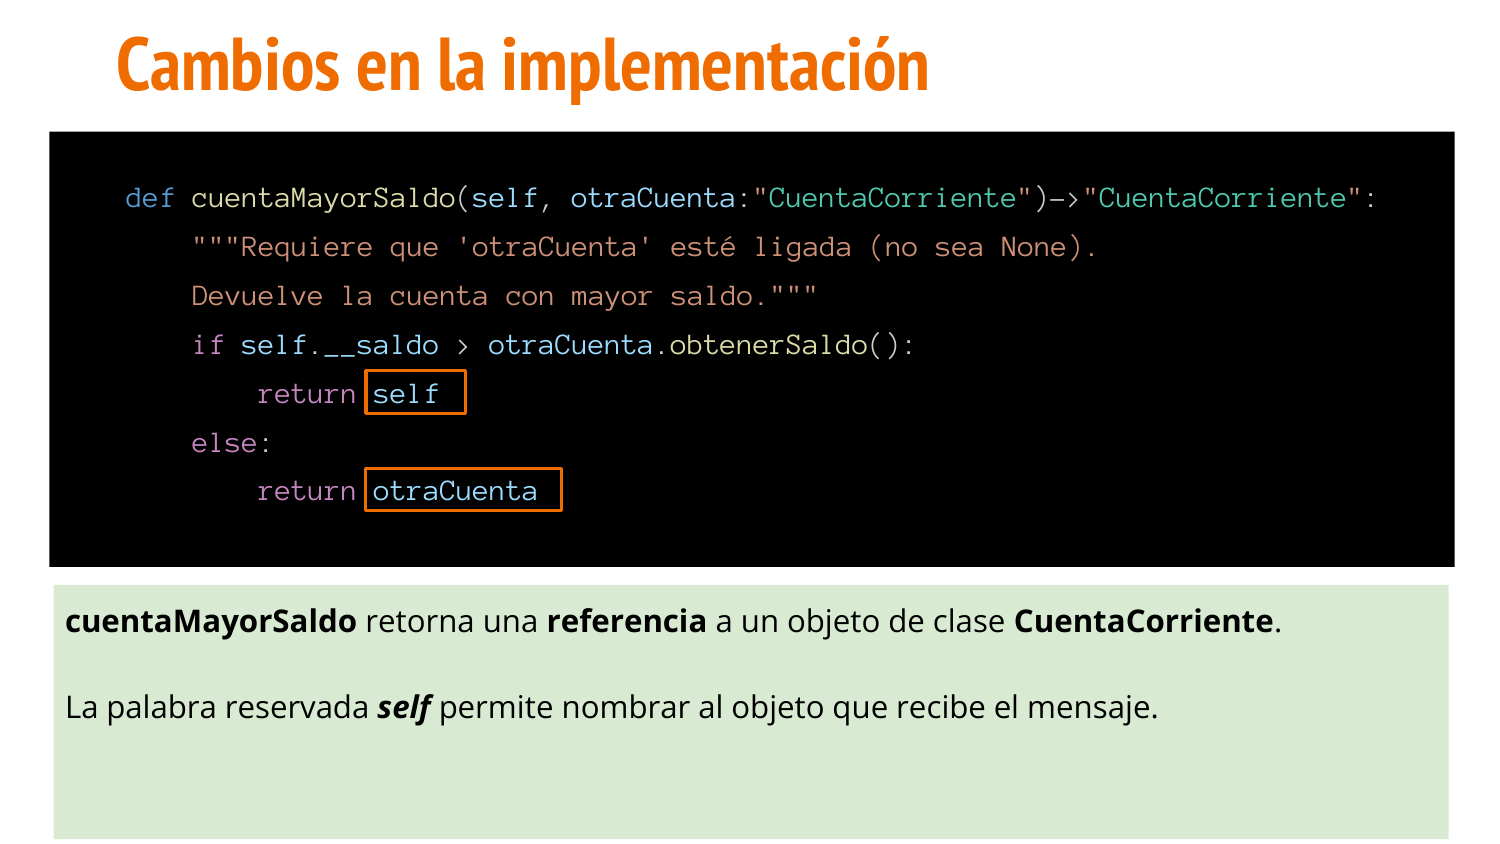

# Cambios en la implementación

    def cuentaMayorSaldo(self, otraCuenta:"CuentaCorriente")->"CuentaCorriente":
        """Requiere que 'otraCuenta' esté ligada (no sea None).
        Devuelve la cuenta con mayor saldo."""
        if self.__saldo > otraCuenta.obtenerSaldo():
            return self
        else:
            return otraCuenta

cuentaMayorSaldo retorna una referencia a un objeto de clase CuentaCorriente.

La palabra reservada self permite nombrar al objeto que recibe el mensaje.